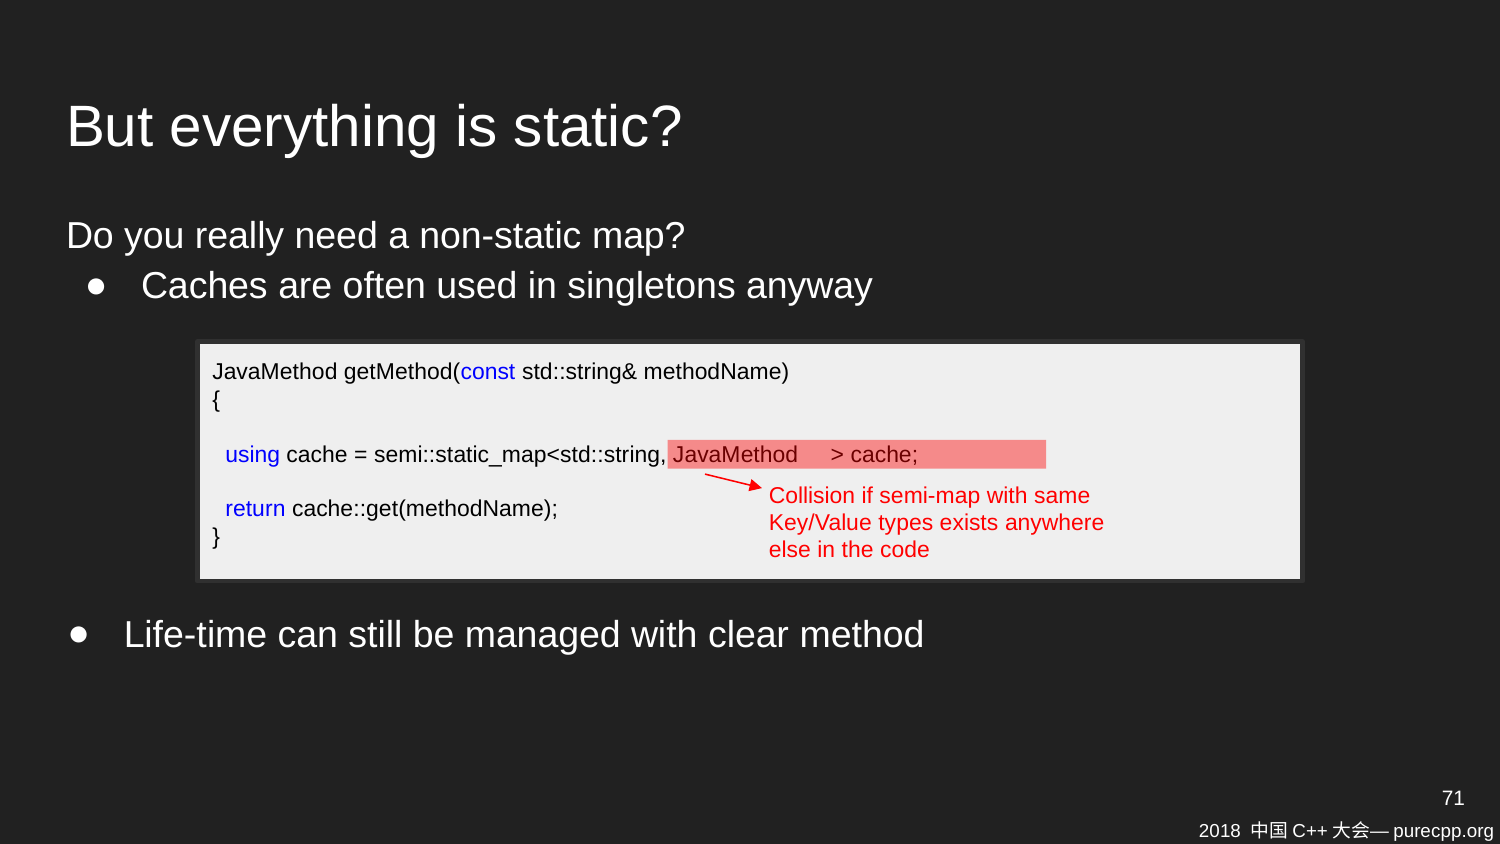

# But everything is static?
Do you really need a non-static map?

Caches are often used in singletons anyway
JavaMethod getMethod(const std::string& methodName)
{

  using cache = semi::static_map<std::string, JavaMethod     > cache;

  return cache::get(methodName);
}

Collision if semi-map with same Key/Value types exists anywhere else in the code
Life-time can still be managed with clear method
71